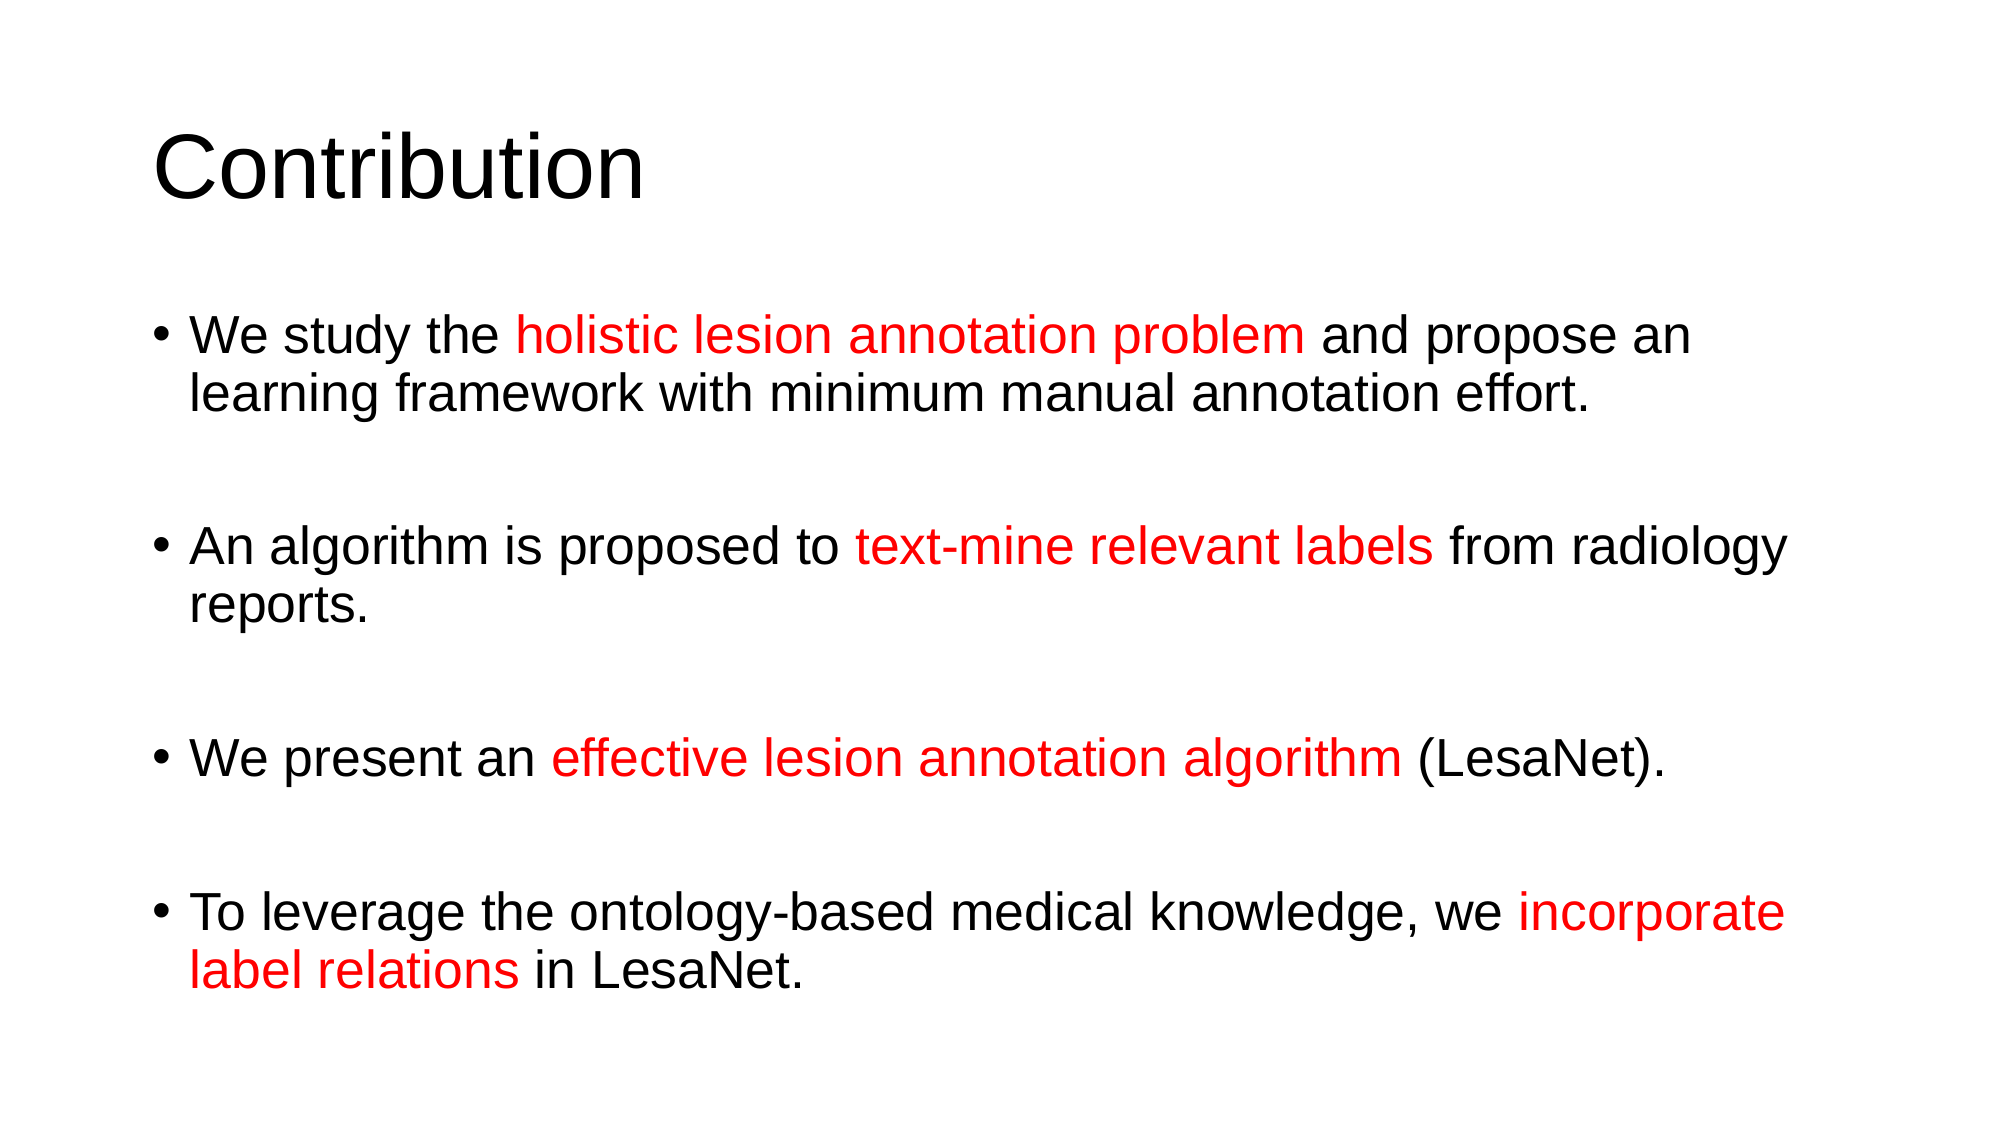

# Contribution
We study the holistic lesion annotation problem and propose an  learning framework with minimum manual annotation effort.

An algorithm is proposed to text-mine relevant labels from radiology reports.

We present an effective lesion annotation algorithm (LesaNet).

To leverage the ontology-based medical knowledge, we incorporate label relations in LesaNet.